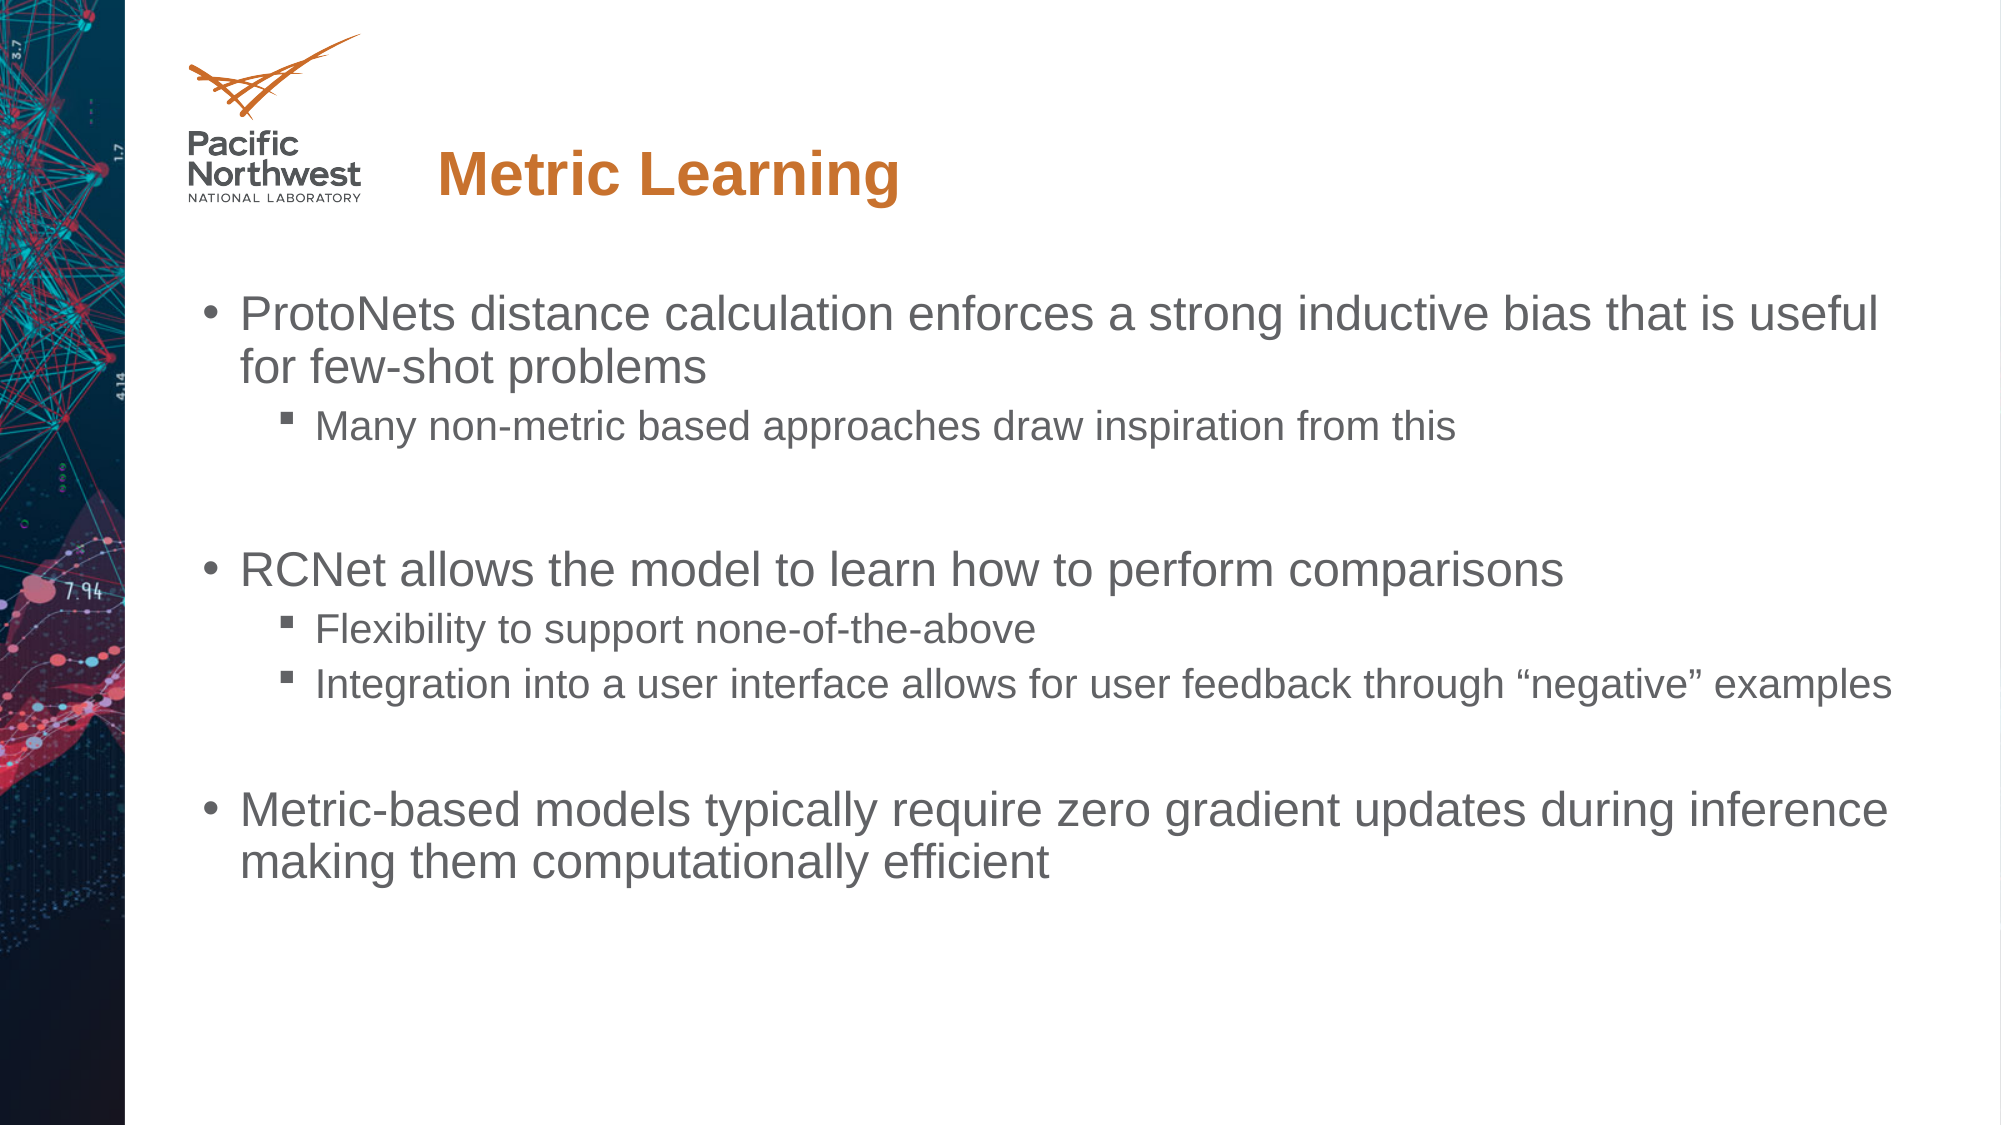

# Metric Learning
ProtoNets distance calculation enforces a strong inductive bias that is useful for few-shot problems
Many non-metric based approaches draw inspiration from this

RCNet allows the model to learn how to perform comparisons
Flexibility to support none-of-the-above
Integration into a user interface allows for user feedback through “negative” examples

Metric-based models typically require zero gradient updates during inference making them computationally efficient